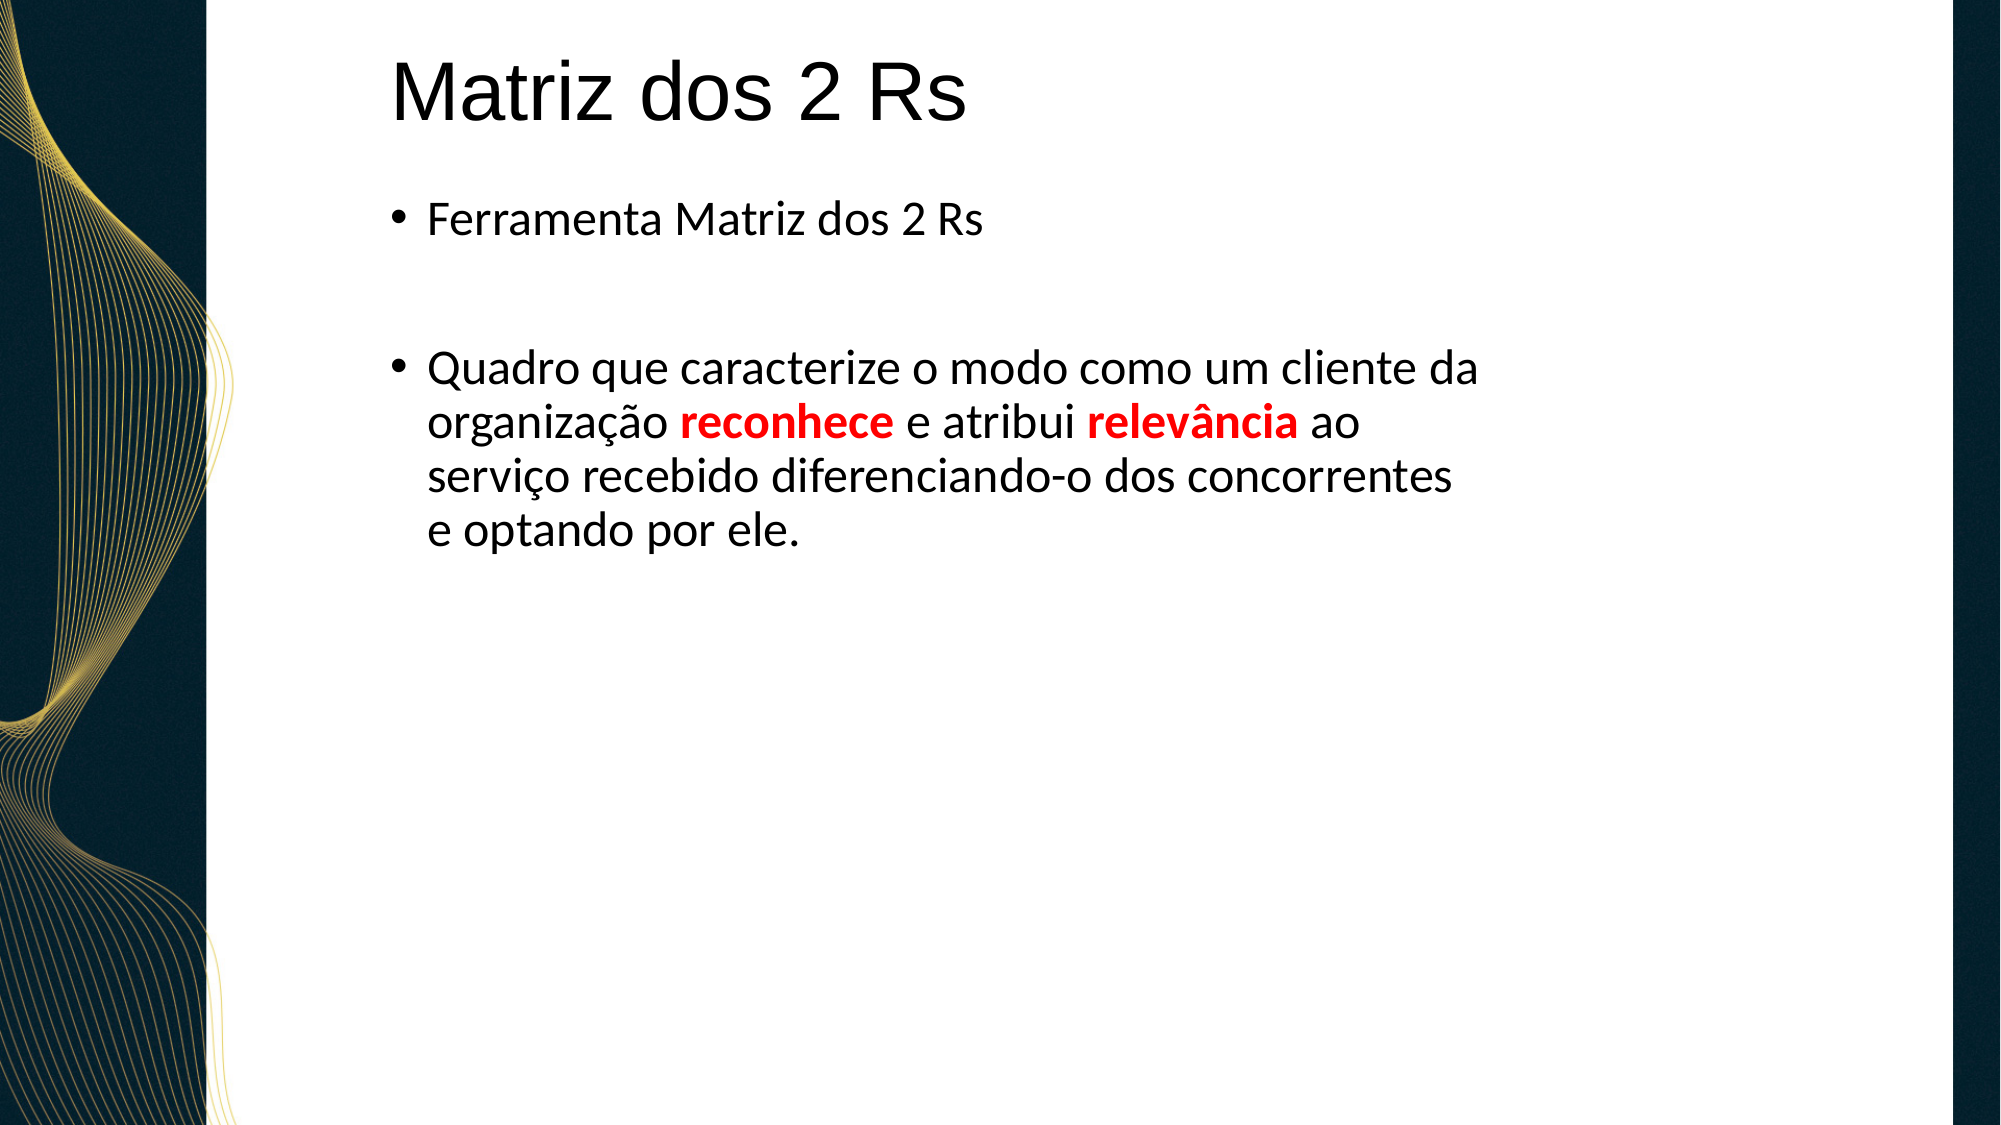

# Matriz dos 2 Rs
Ferramenta Matriz dos 2 Rs

Quadro que caracterize o modo como um cliente da organização reconhece e atribui relevância ao serviço recebido diferenciando-o dos concorrentes e optando por ele.